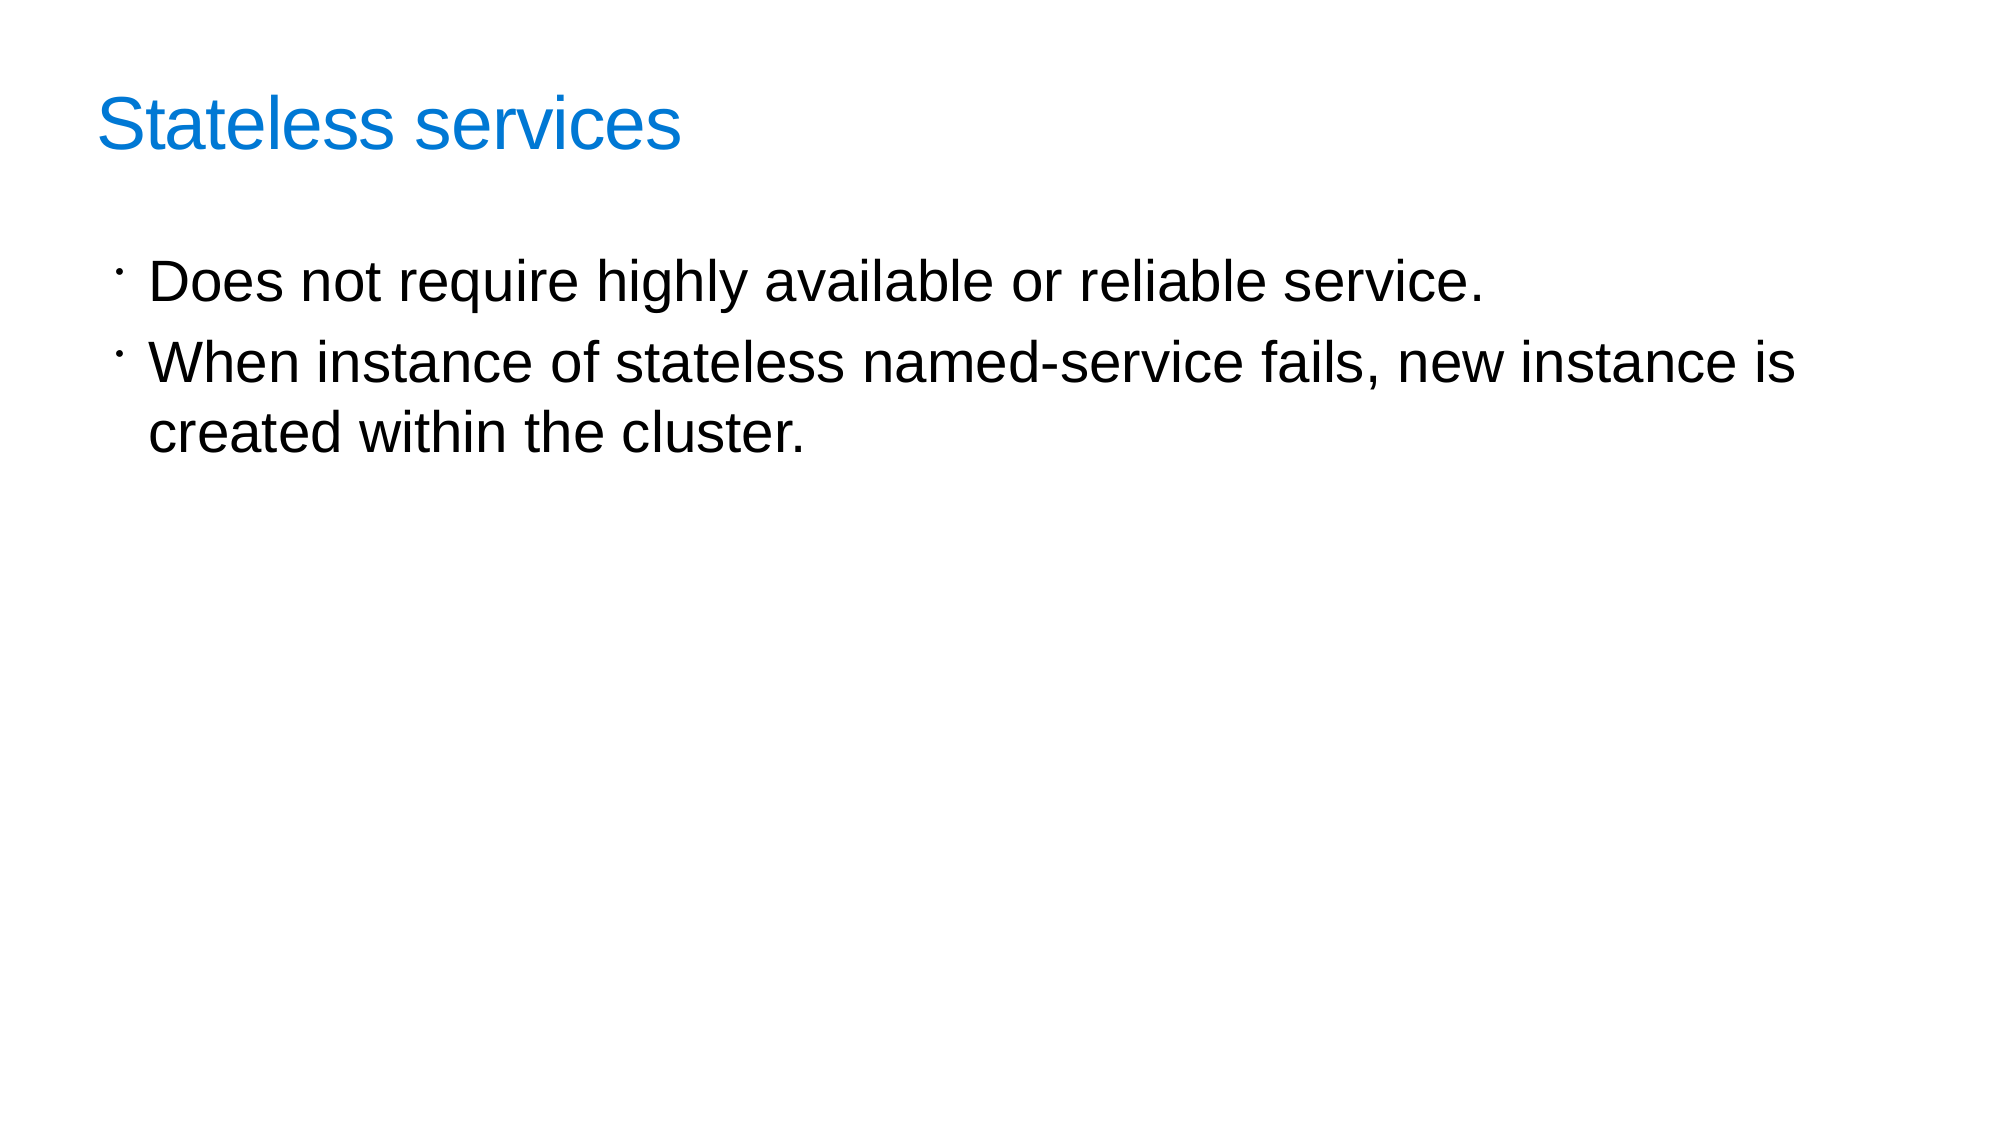

# Stateless services
Does not require highly available or reliable service.
When instance of stateless named-service fails, new instance is created within the cluster.